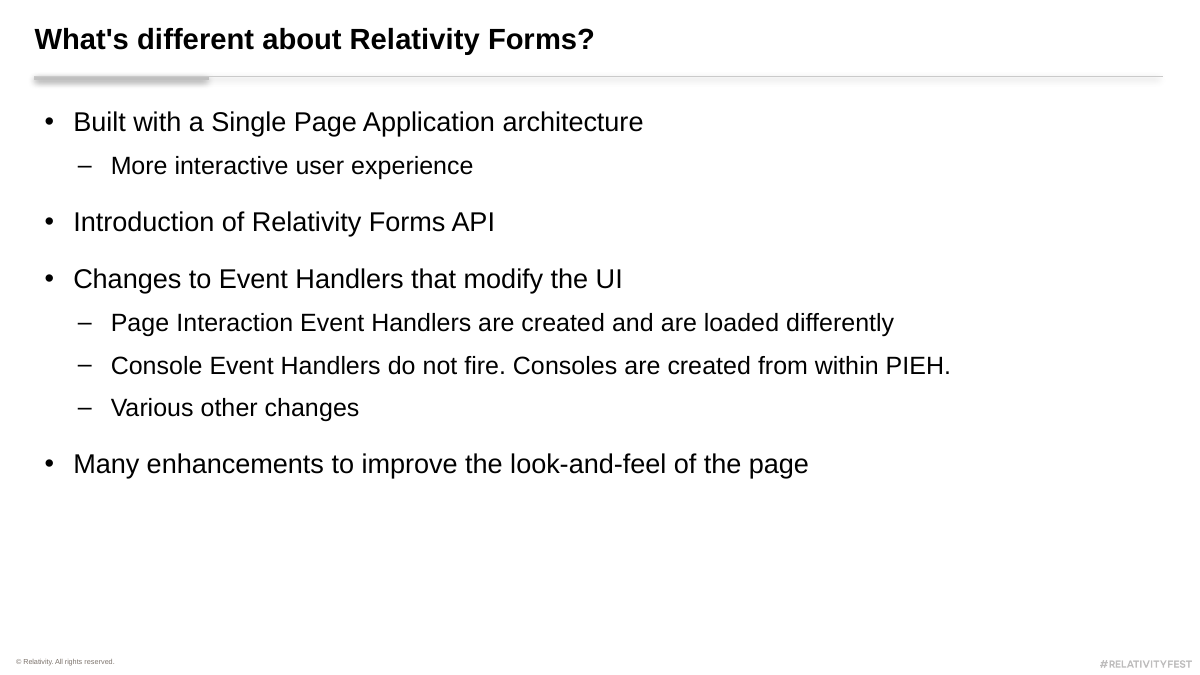

# What's different about Relativity Forms?
Built with a Single Page Application architecture
More interactive user experience
Introduction of Relativity Forms API
Changes to Event Handlers that modify the UI
Page Interaction Event Handlers are created and are loaded differently
Console Event Handlers do not fire. Consoles are created from within PIEH.
Various other changes
Many enhancements to improve the look-and-feel of the page